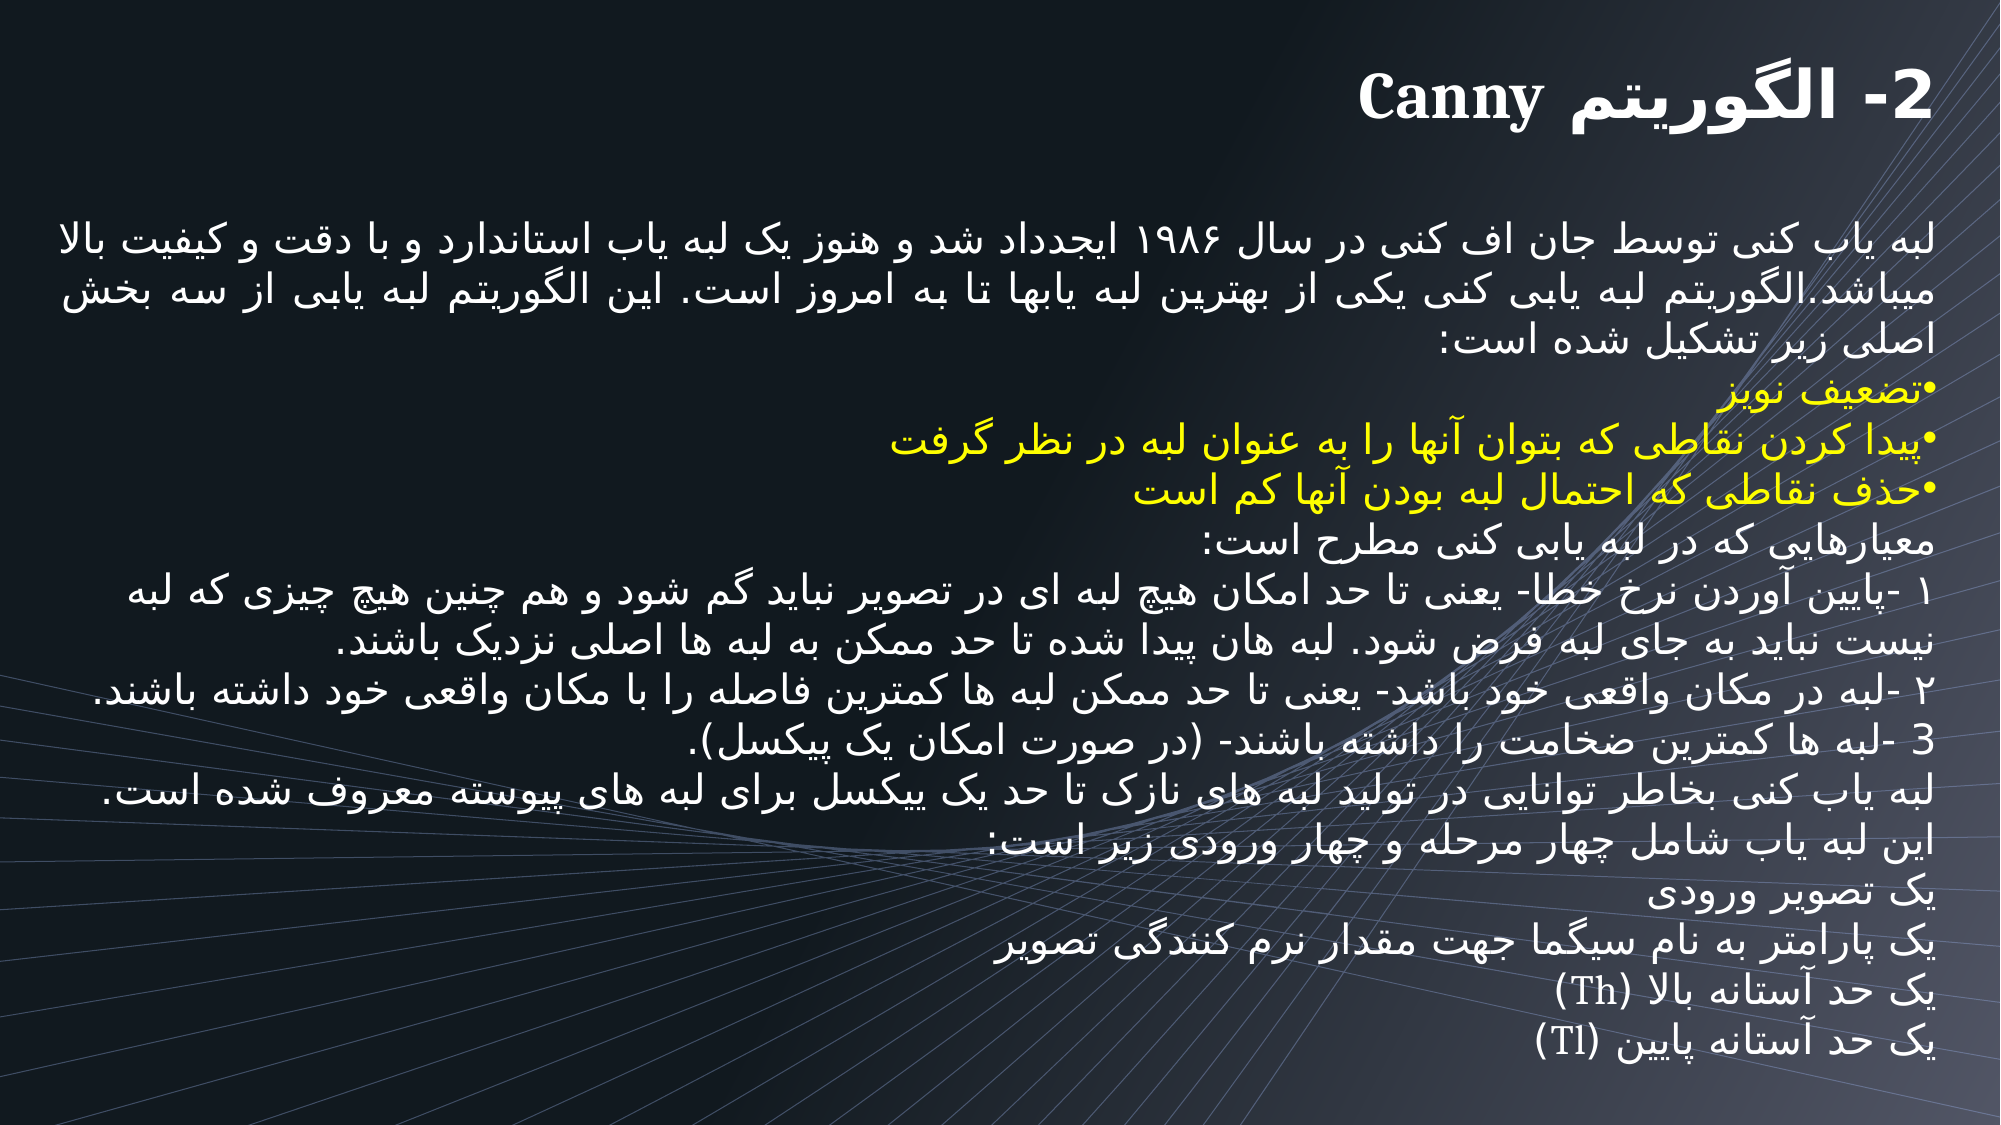

2- الگوریتم Canny

لبه یاب کنی توسط جان اف کنی در سال ۱۹۸۶ ایجدداد شد و هنوز یک لبه یاب استاندارد و با دقت و کیفیت بالا میباشد.الگوریتم لبه یابی کنی یکی از بهترین لبه یابها تا به امروز است. این الگوریتم لبه یابی از سه بخش اصلی زیر تشکیل شده است:
تضعیف نویز
پیدا کردن نقاطی که بتوان آنها را به عنوان لبه در نظر گرفت
حذف نقاطی که احتمال لبه بودن آنها کم است
معیارهایی که در لبه یابی کنی مطرح است:
۱ -پایین آوردن نرخ خطا- یعنی تا حد امکان هیچ لبه ای در تصویر نباید گم شود و هم چنین هیچ چیزی که لبه نیست نباید به جای لبه فرض شود. لبه هان پیدا شده تا حد ممکن به لبه ها اصلی نزدیک باشند.
۲ -لبه در مکان واقعی خود باشد- یعنی تا حد ممکن لبه ها کمترین فاصله را با مکان واقعی خود داشته باشند.
3 -لبه ها کمترین ضخامت را داشته باشند- (در صورت امکان یک پیکسل).
لبه یاب کنی بخاطر توانایی در تولید لبه های نازک تا حد یک ییکسل برای لبه های پیوسته معروف شده است. این لبه یاب شامل چهار مرحله و چهار ورودی زیر است:
یک تصویر ورودی
یک پارامتر به نام سیگما جهت مقدار نرم کنندگی تصویر
یک حد آستانه بالا (Th)
یک حد آستانه پایین (Tl)